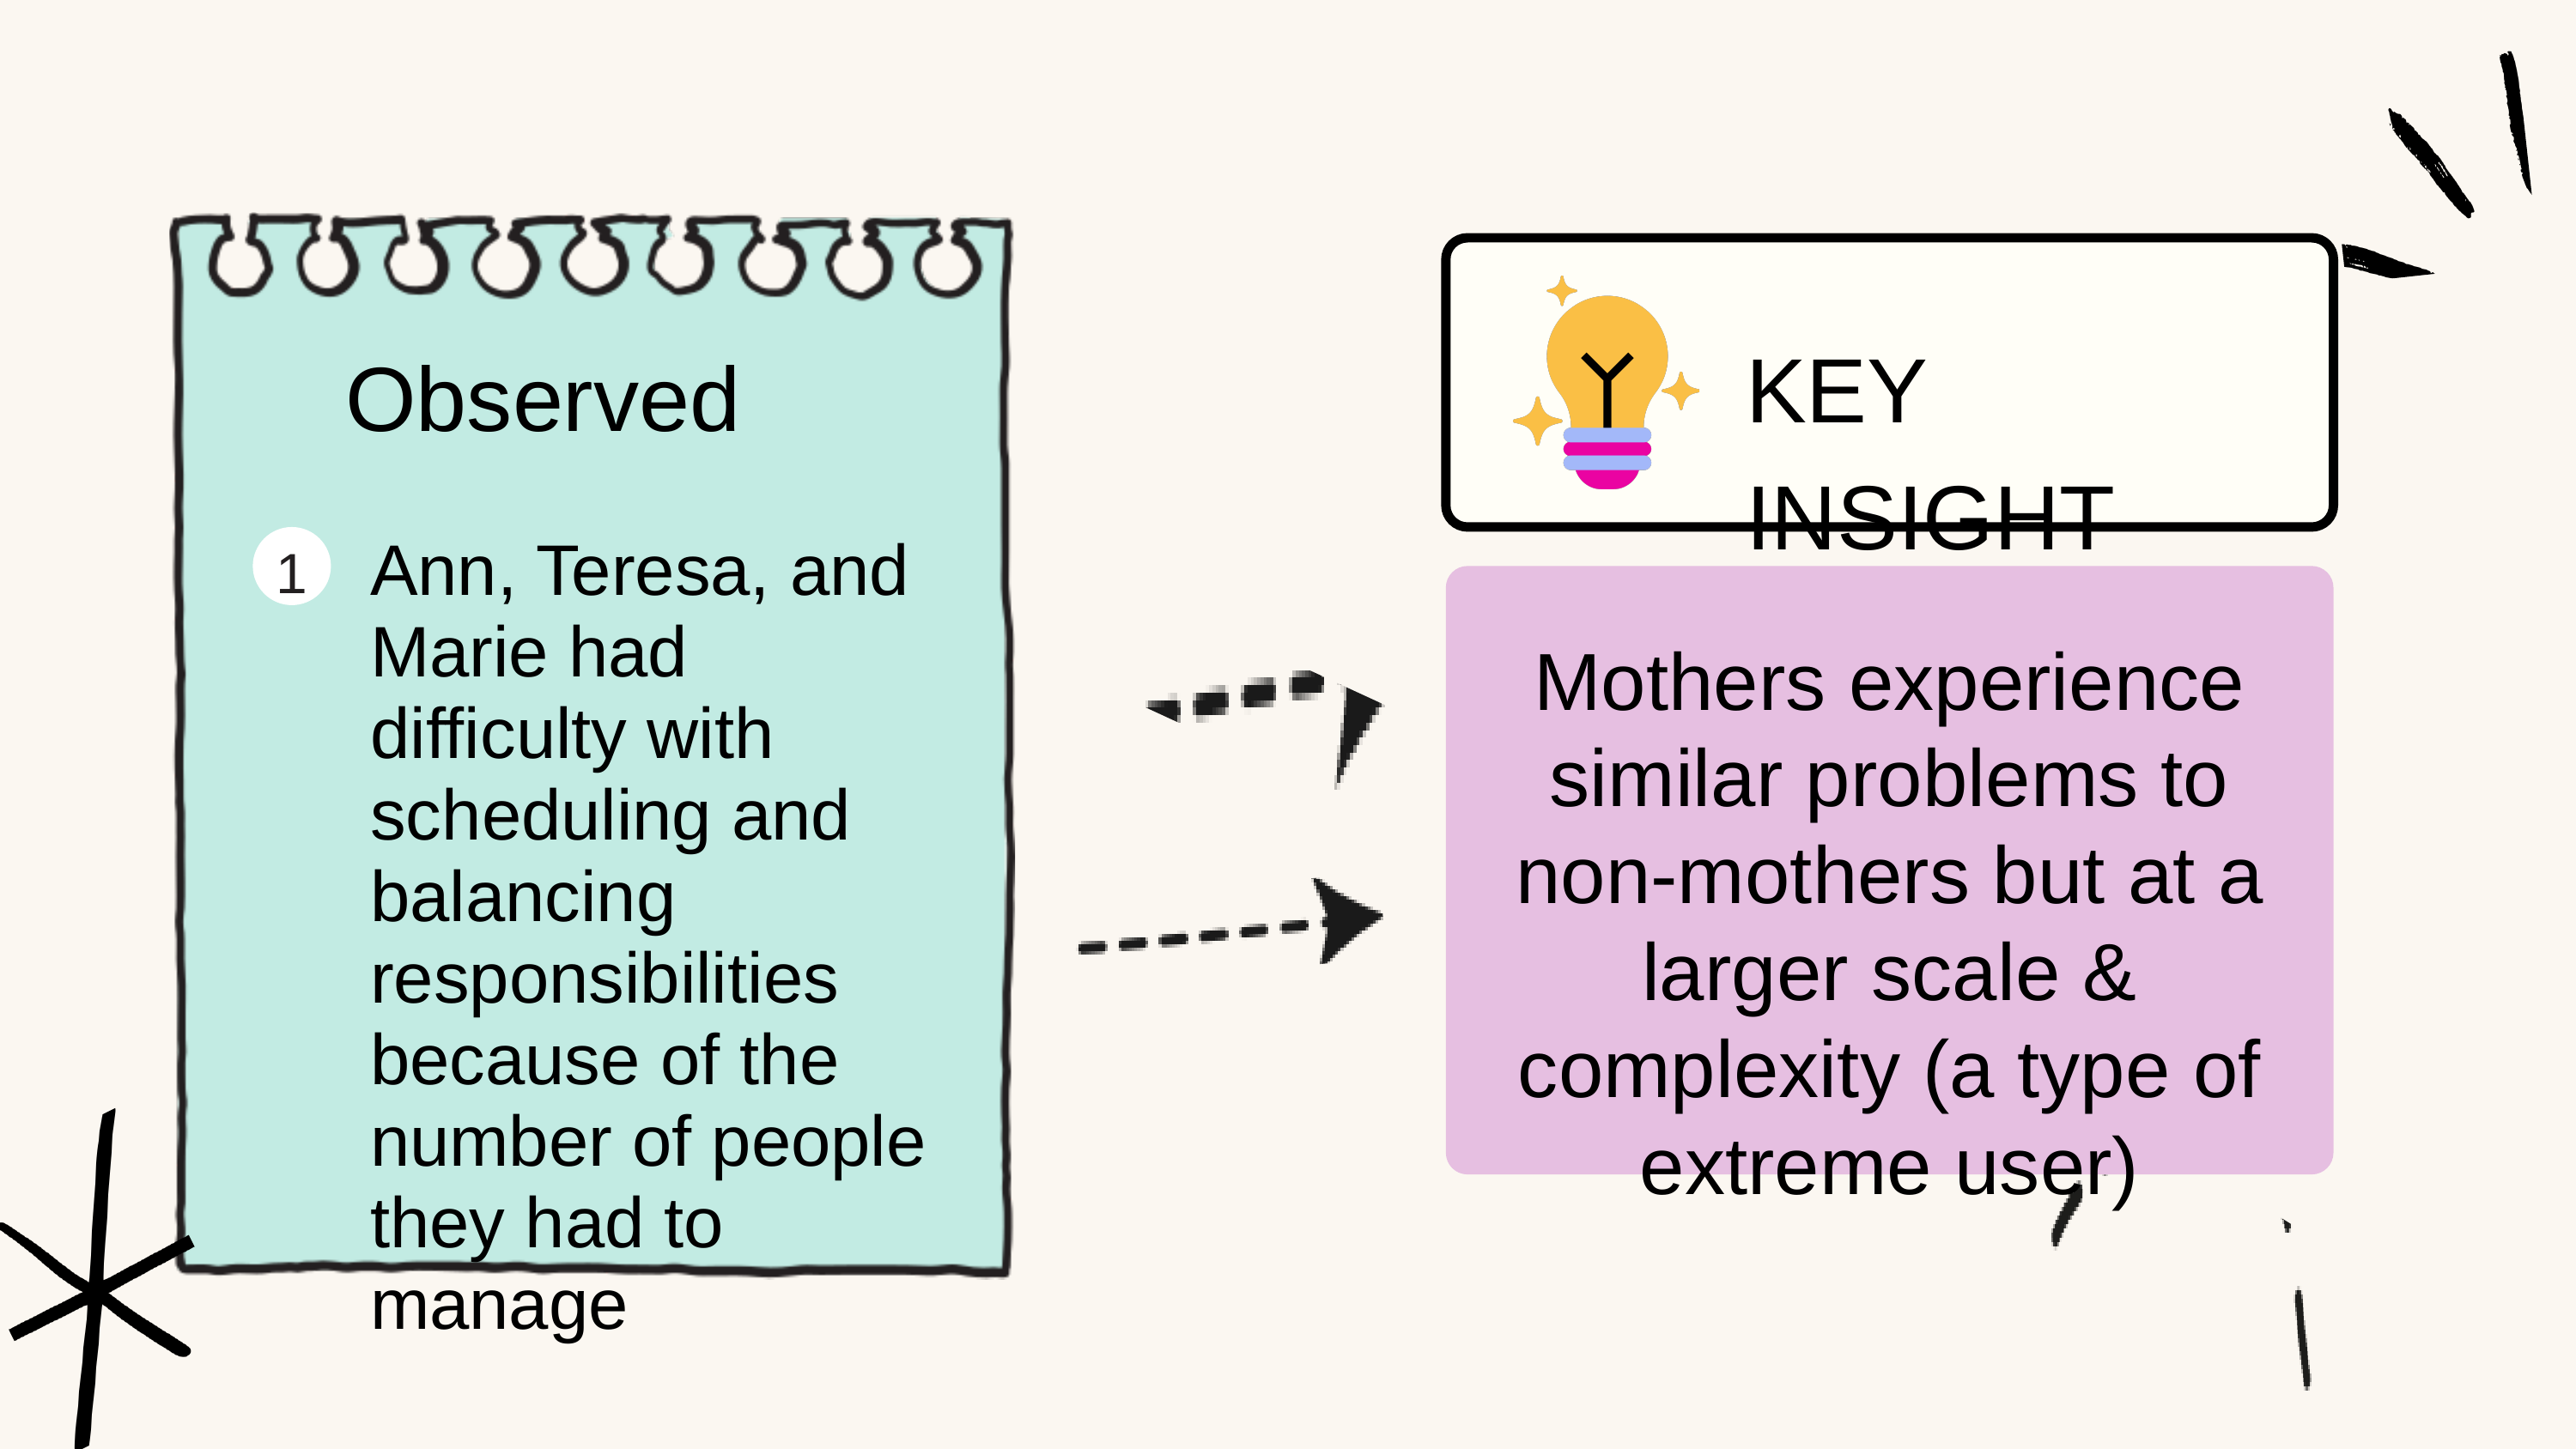

KEY INSIGHT
Observed

1
Ann, Teresa, and Marie had difficulty with scheduling and balancing responsibilities because of the number of people they had to manage

Mothers experience similar problems to non-mothers but at a larger scale & complexity (a type of extreme user)